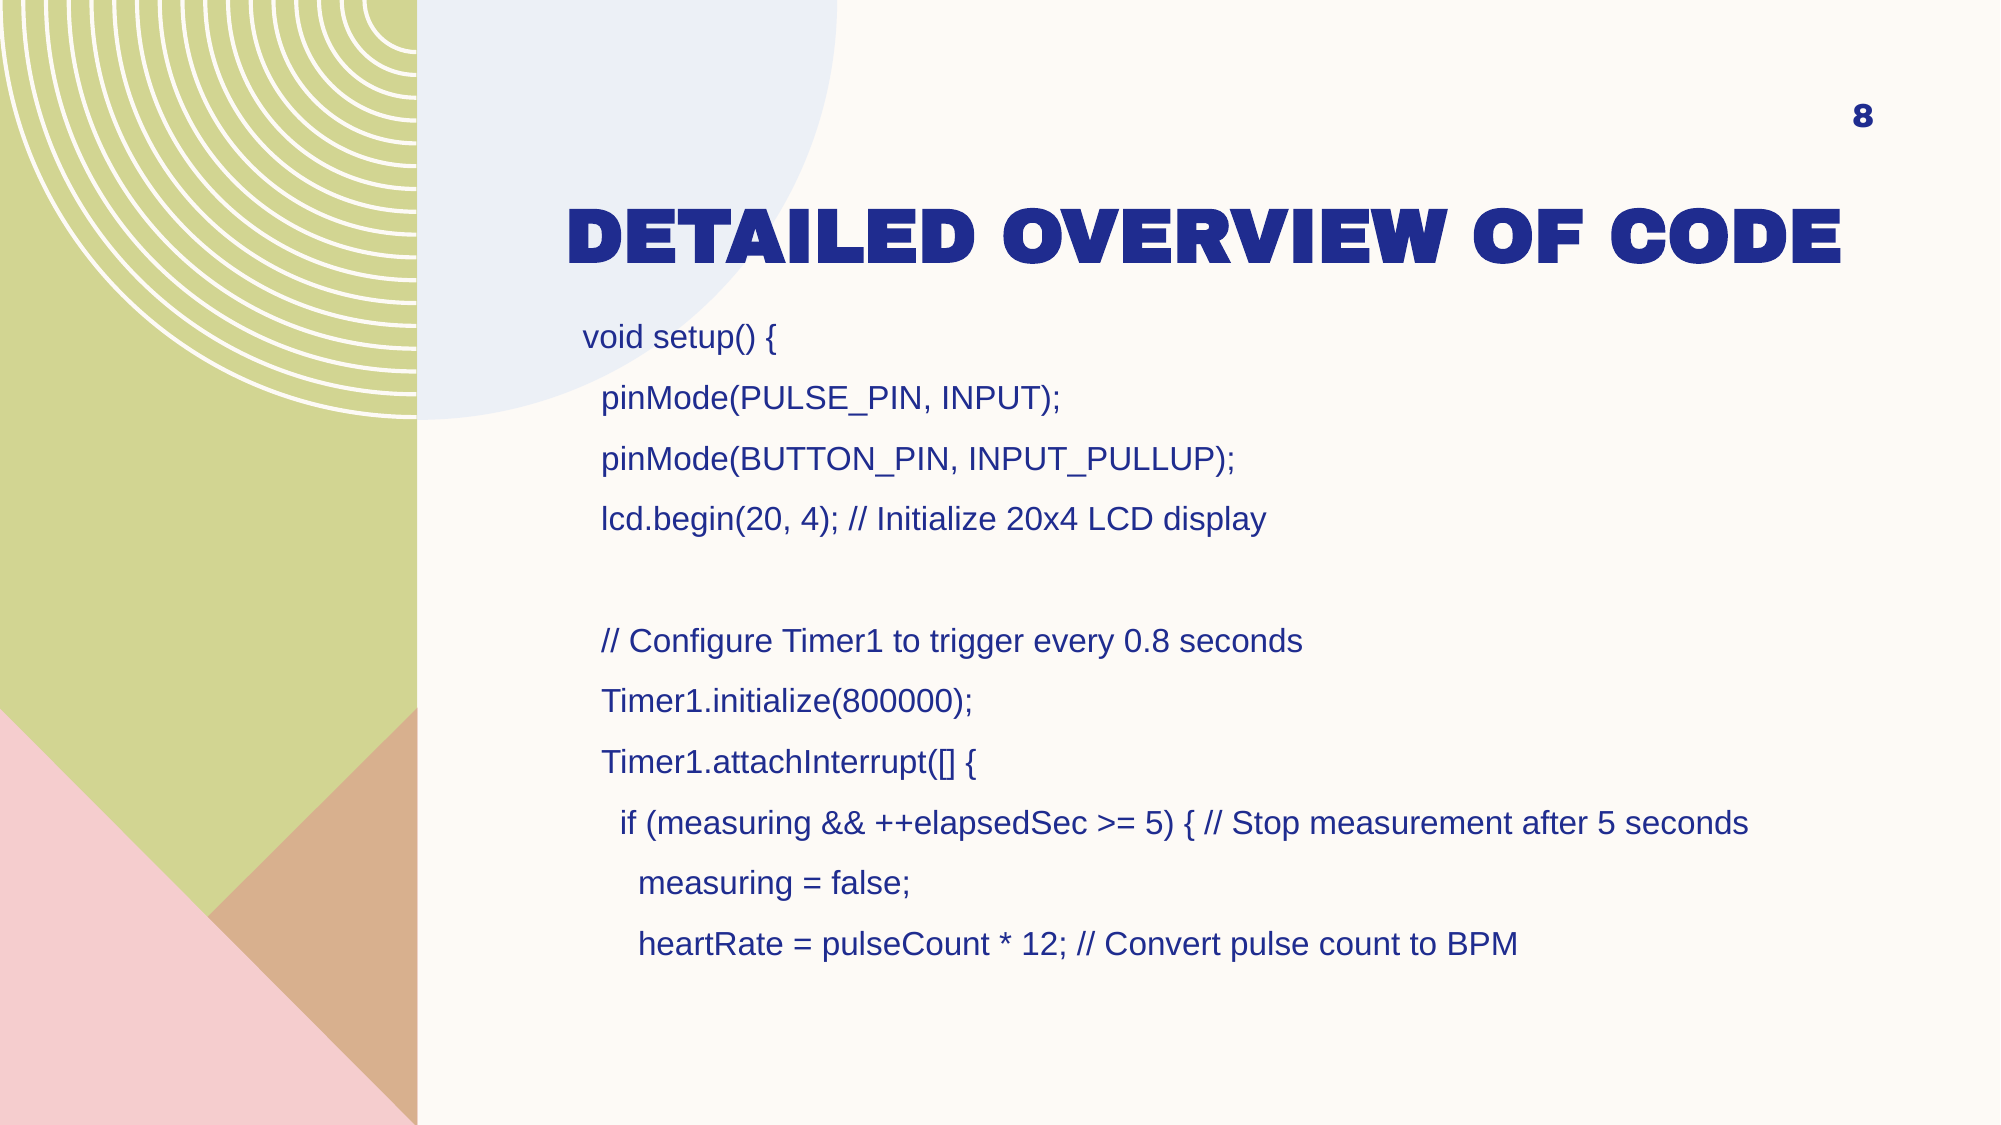

8
# Detailed overview of code
void setup() {
  pinMode(PULSE_PIN, INPUT);
  pinMode(BUTTON_PIN, INPUT_PULLUP);
  lcd.begin(20, 4); // Initialize 20x4 LCD display

  // Configure Timer1 to trigger every 0.8 seconds
  Timer1.initialize(800000);
  Timer1.attachInterrupt([] {
    if (measuring && ++elapsedSec >= 5) { // Stop measurement after 5 seconds
      measuring = false;
      heartRate = pulseCount * 12; // Convert pulse count to BPM